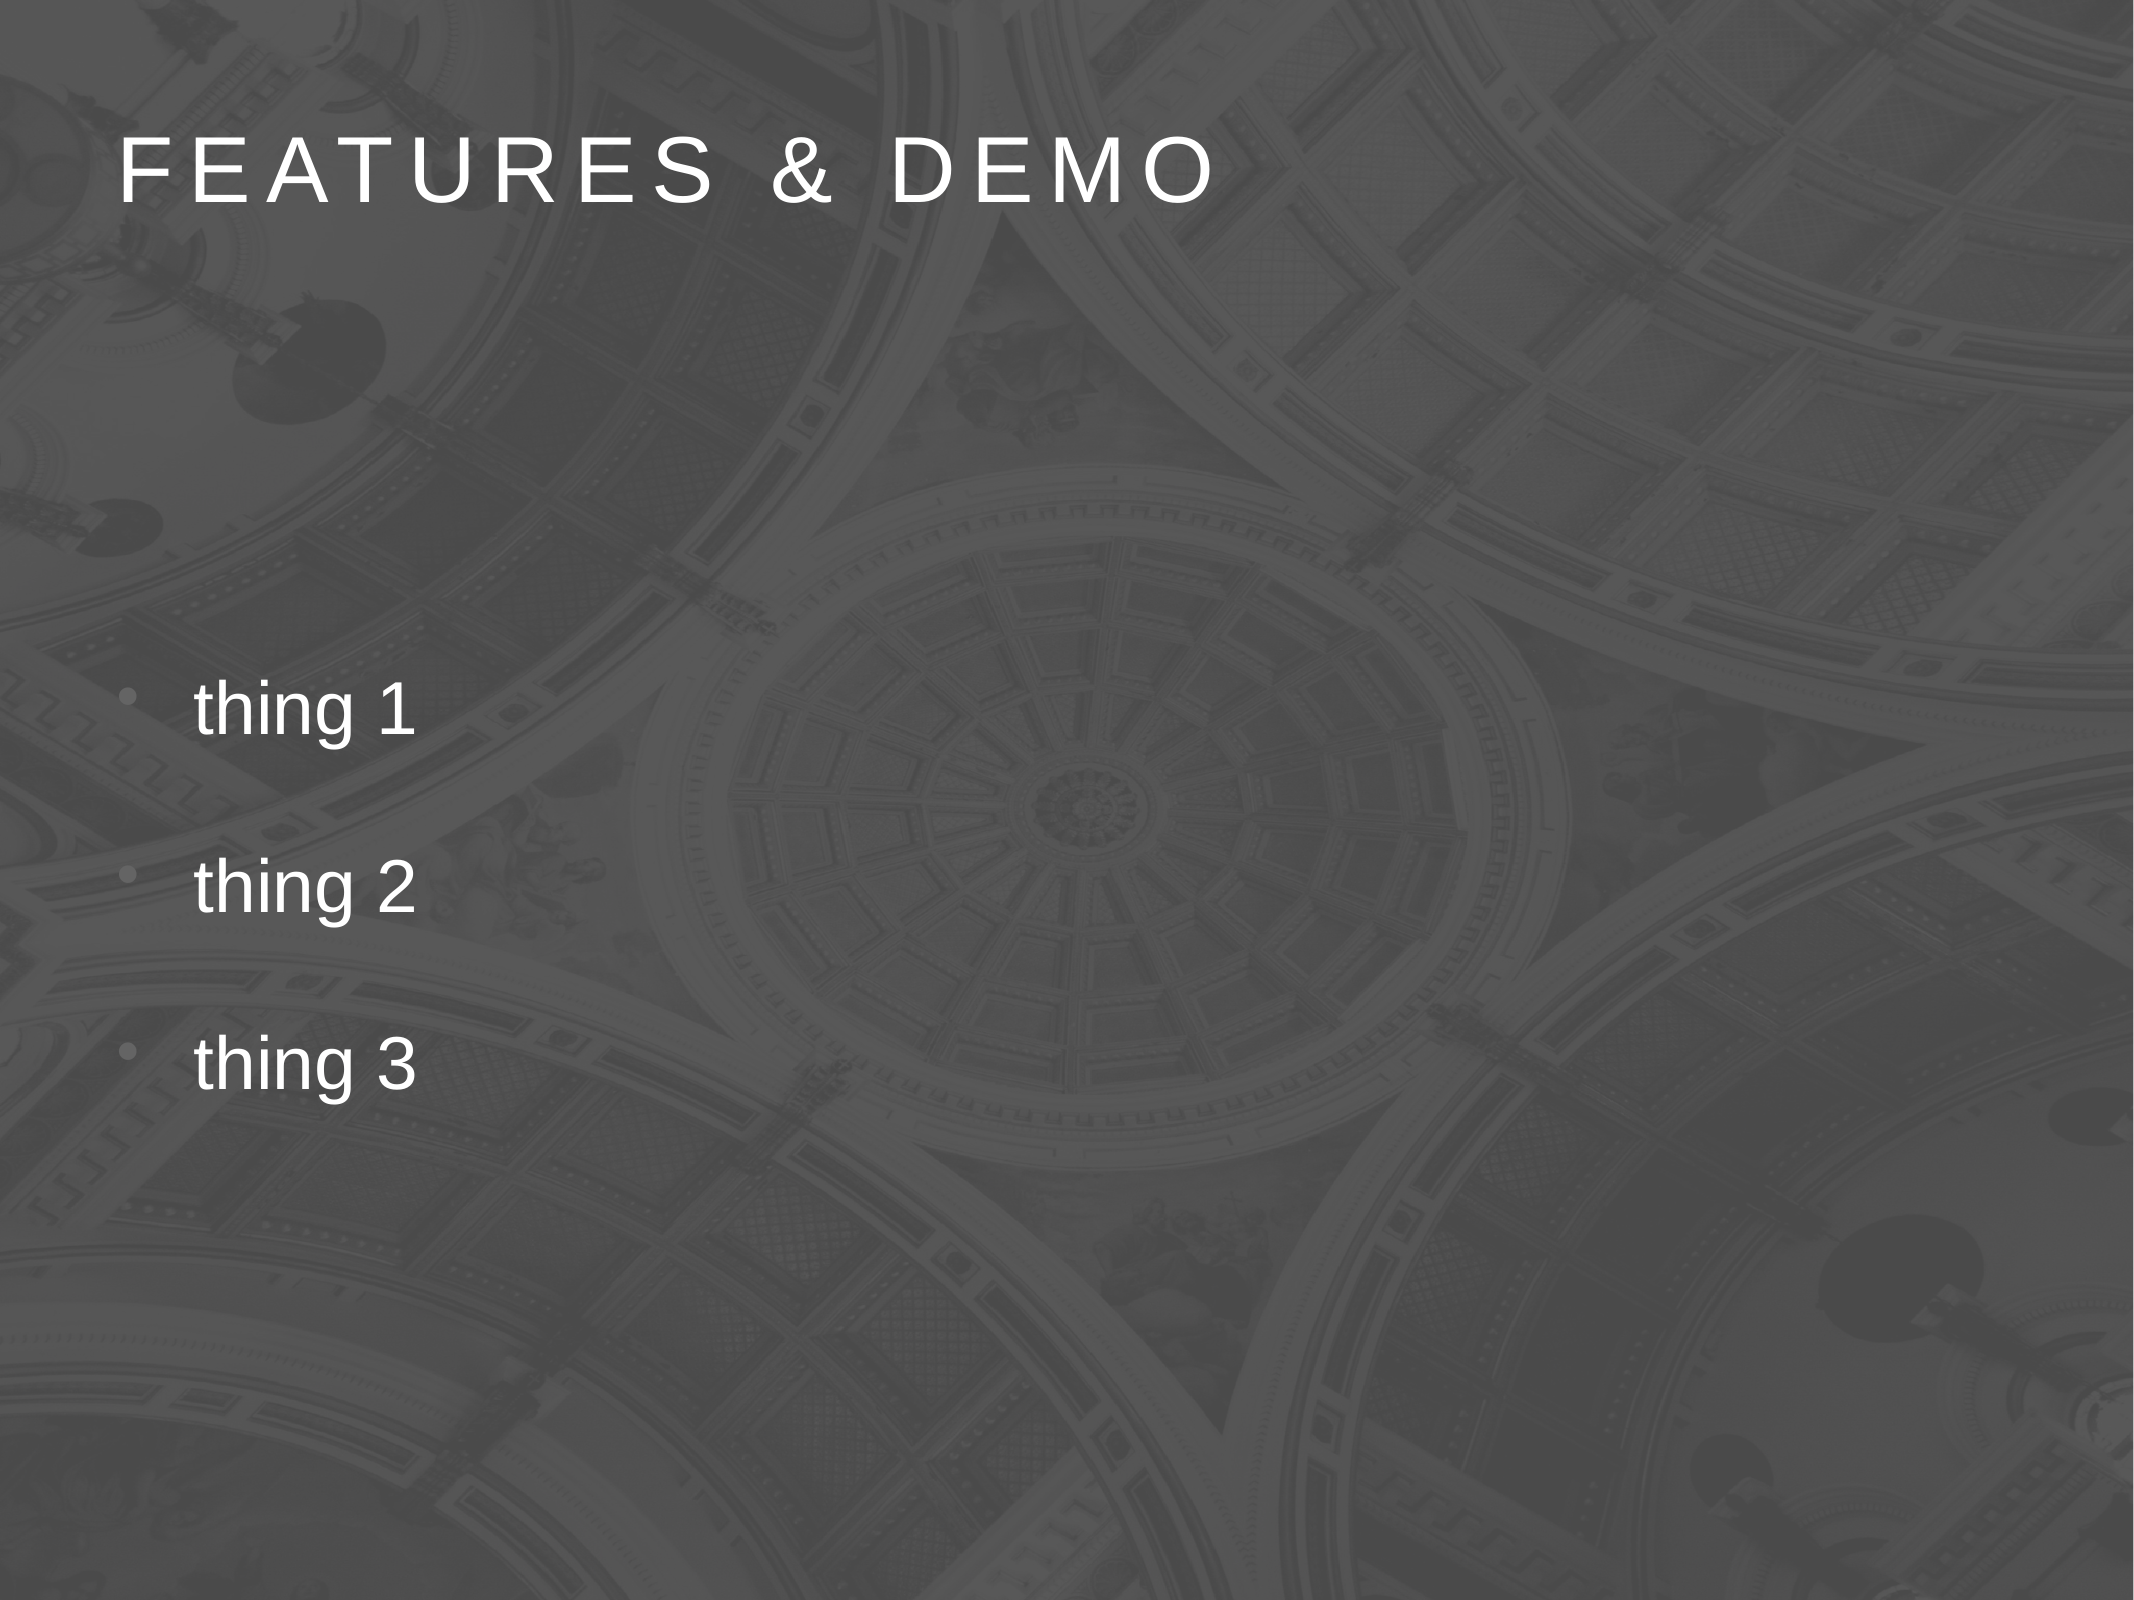

# Features & Demo
thing 1
thing 2
thing 3